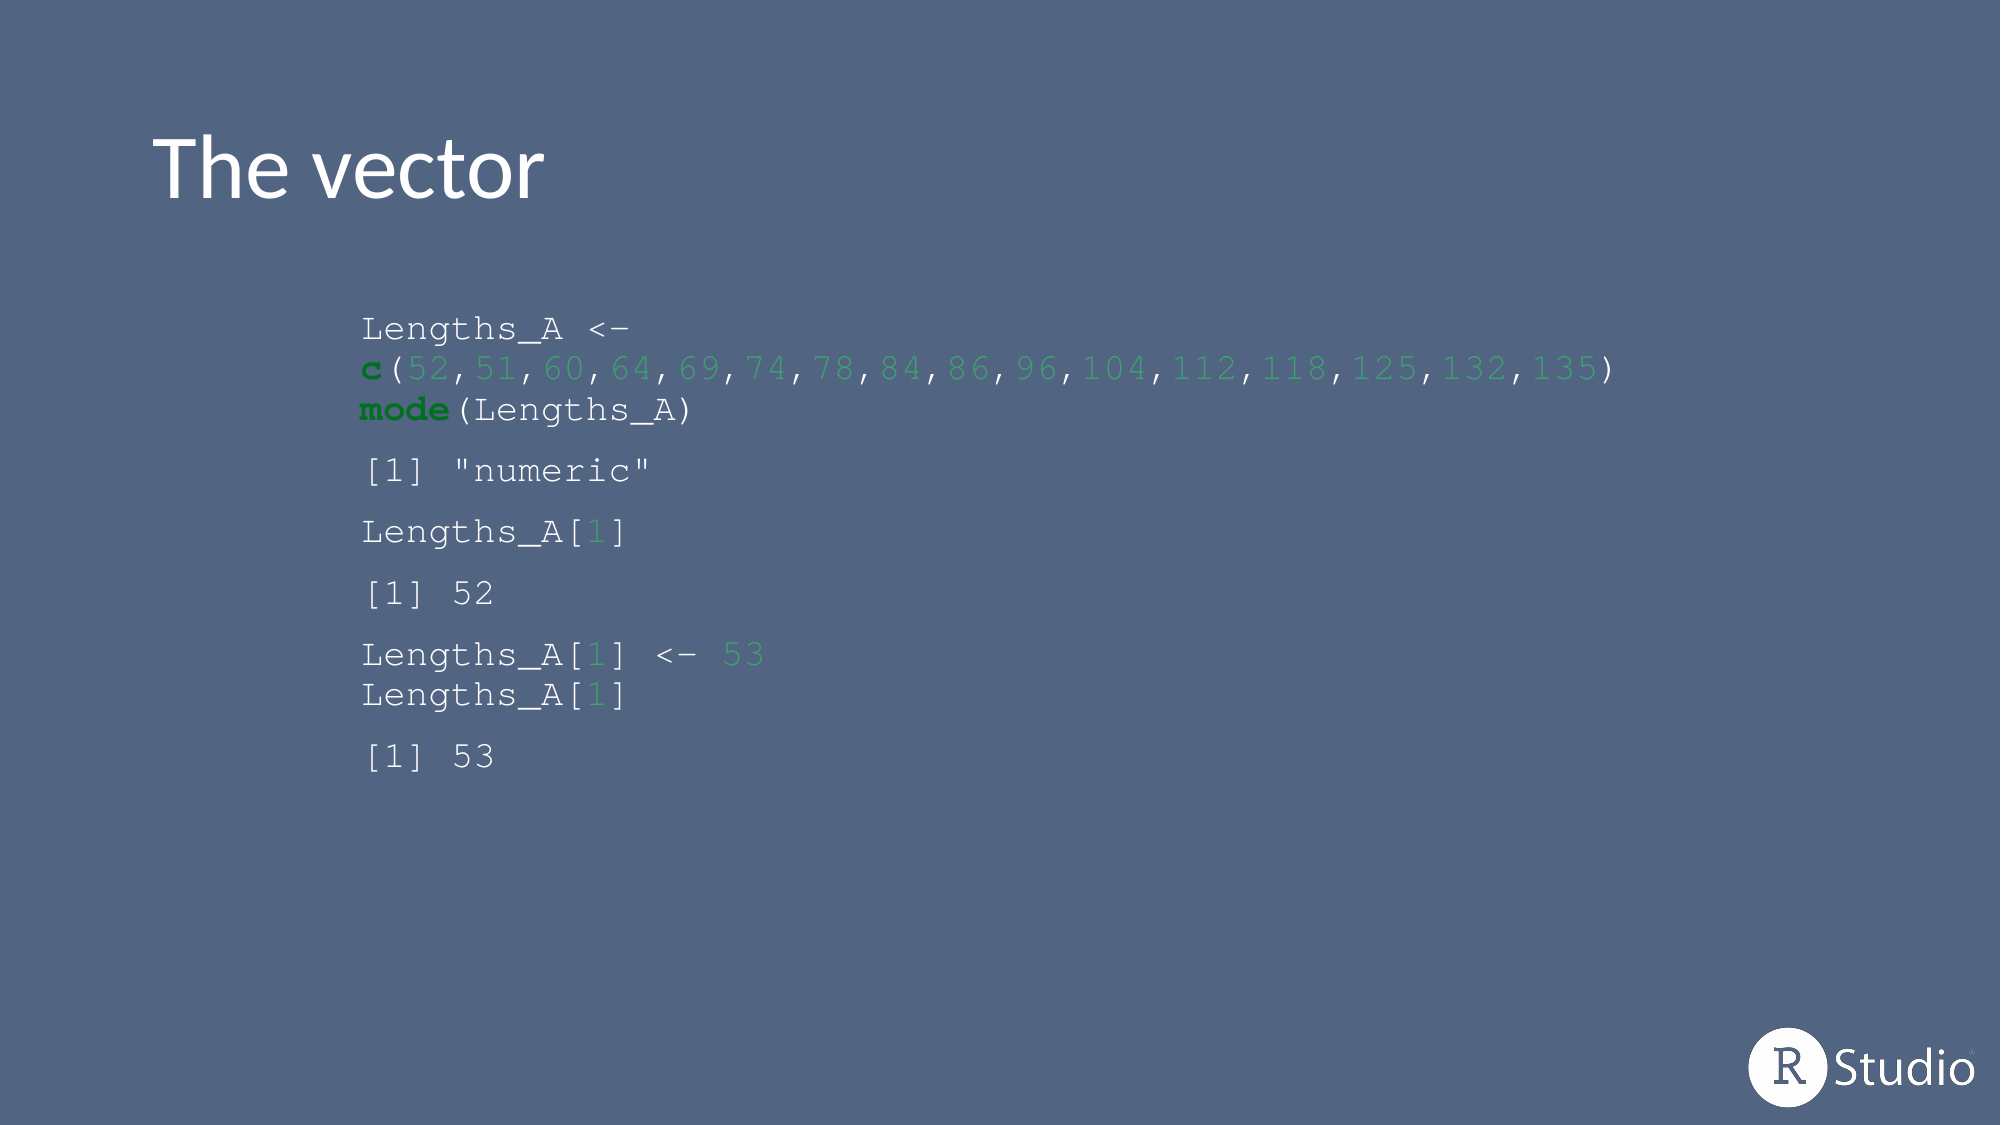

# The vector
Lengths_A <- c(52,51,60,64,69,74,78,84,86,96,104,112,118,125,132,135)
mode(Lengths_A)
[1] "numeric"
Lengths_A[1]
[1] 52
Lengths_A[1] <- 53
Lengths_A[1]
[1] 53